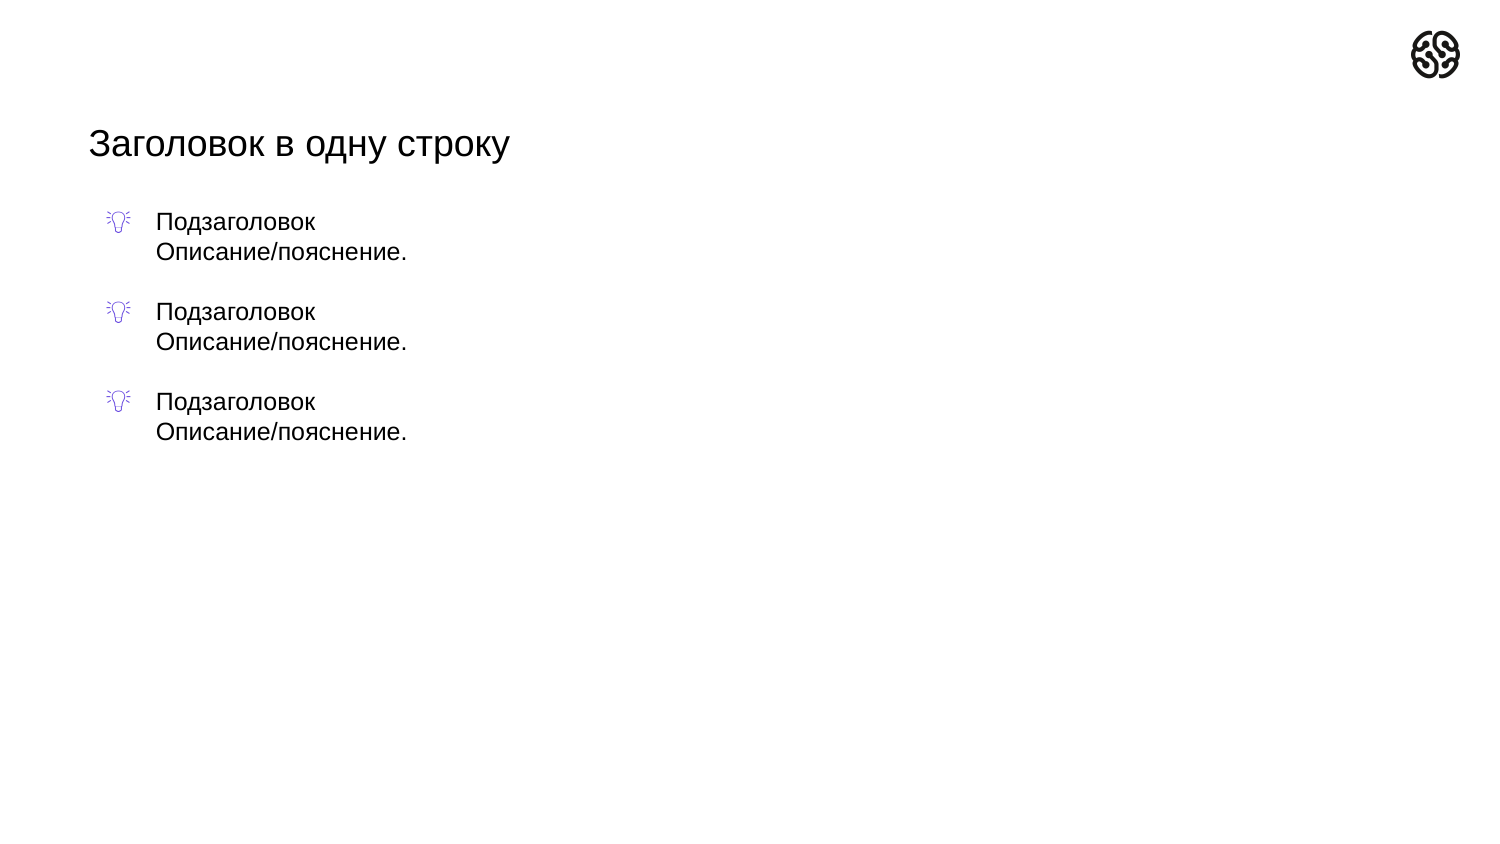

# Заголовок в одну строку
Подзаголовок
Описание/пояснение.

Подзаголовок
Описание/пояснение.

Подзаголовок
Описание/пояснение.